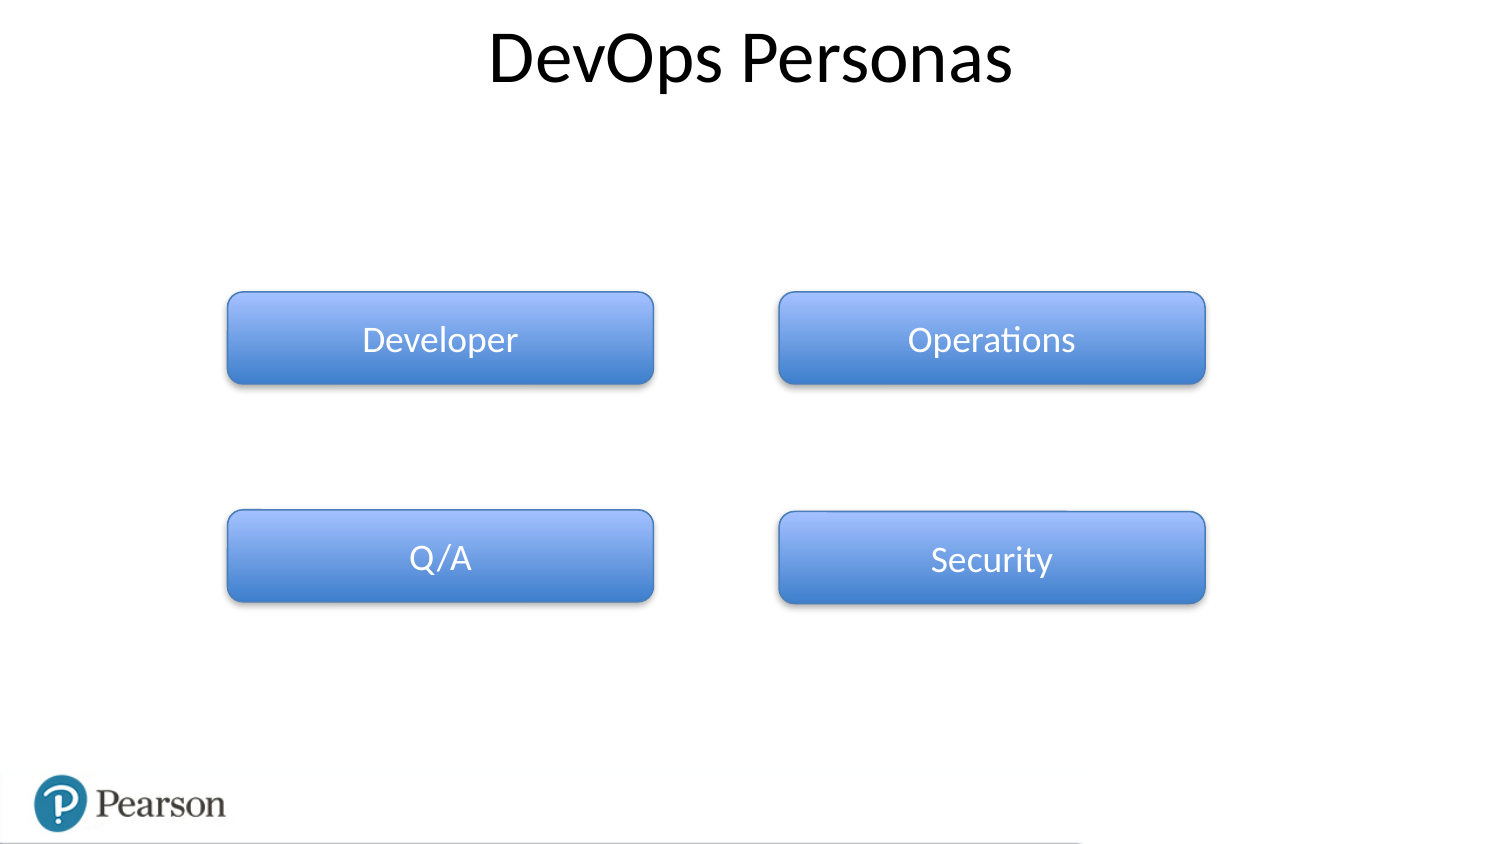

# DevOps Personas
Developer
Operations
Q/A
Security